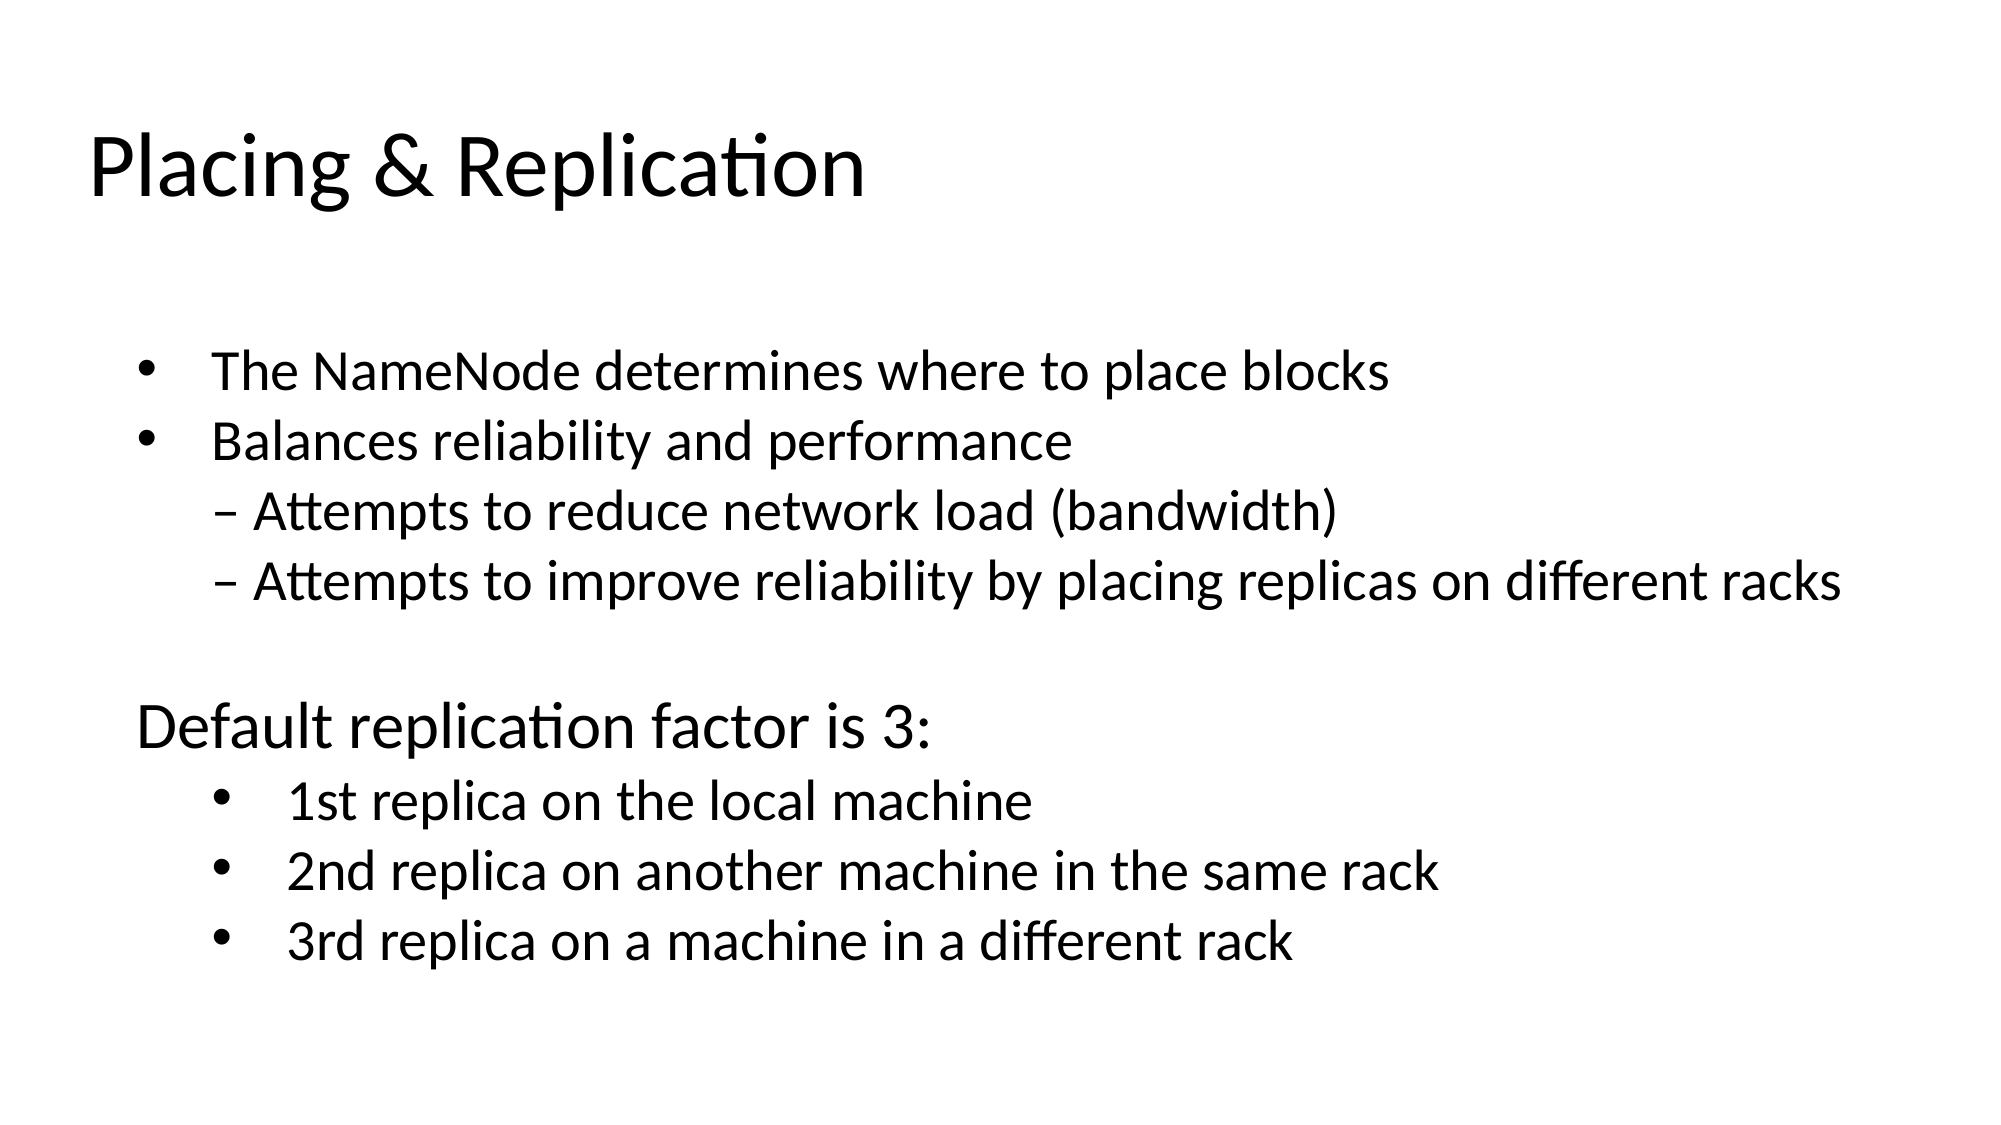

# Placing & Replication
The NameNode determines where to place blocks
Balances reliability and performance
– Attempts to reduce network load (bandwidth)
– Attempts to improve reliability by placing replicas on different racks
Default replication factor is 3:
1st replica on the local machine
2nd replica on another machine in the same rack
3rd replica on a machine in a different rack